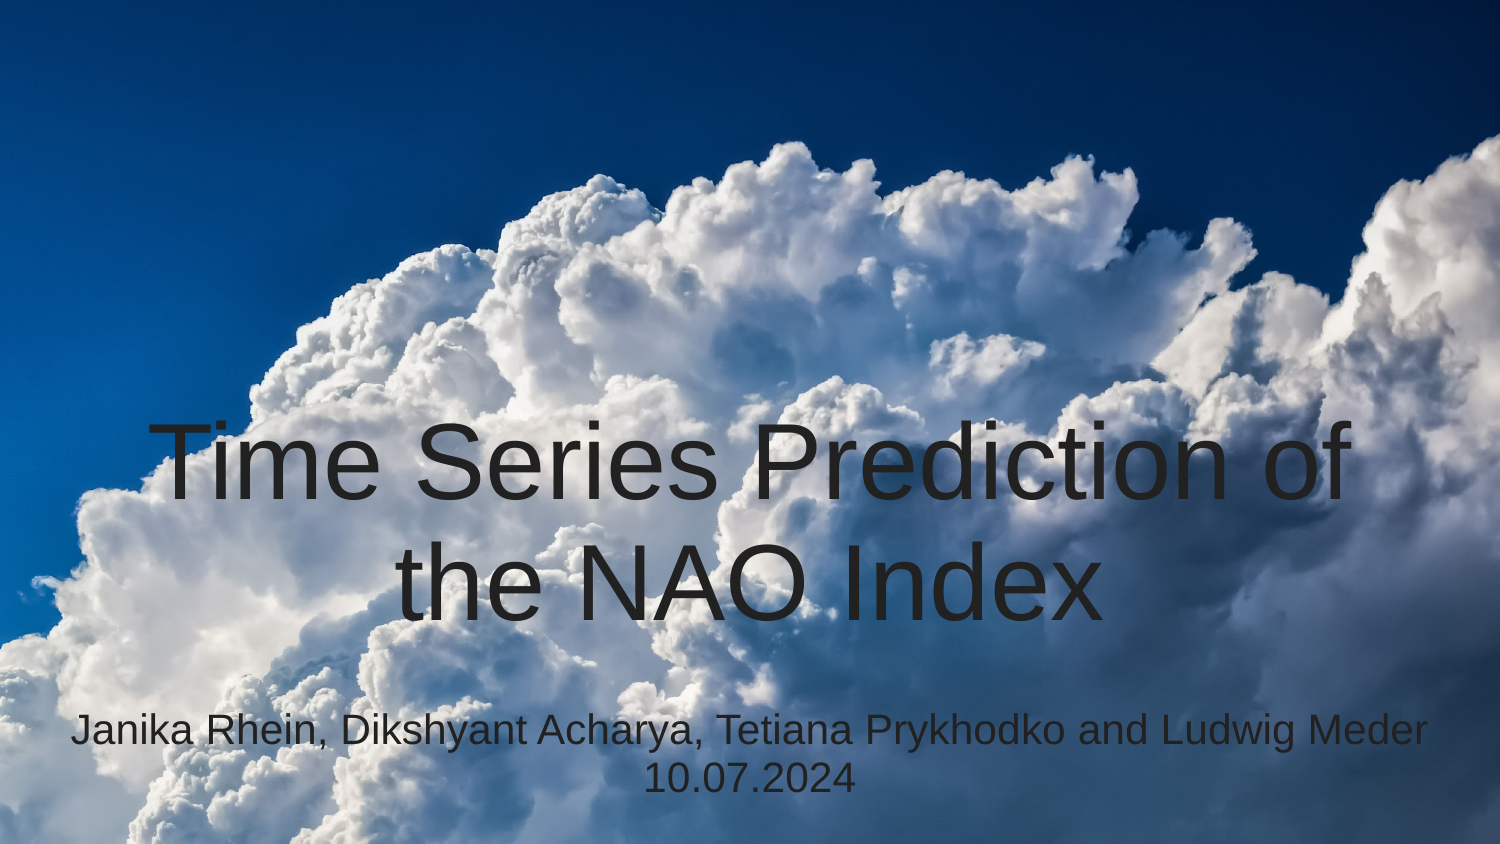

# Time Series Prediction of the NAO Index
Janika Rhein, Dikshyant Acharya, Tetiana Prykhodko and Ludwig Meder
10.07.2024